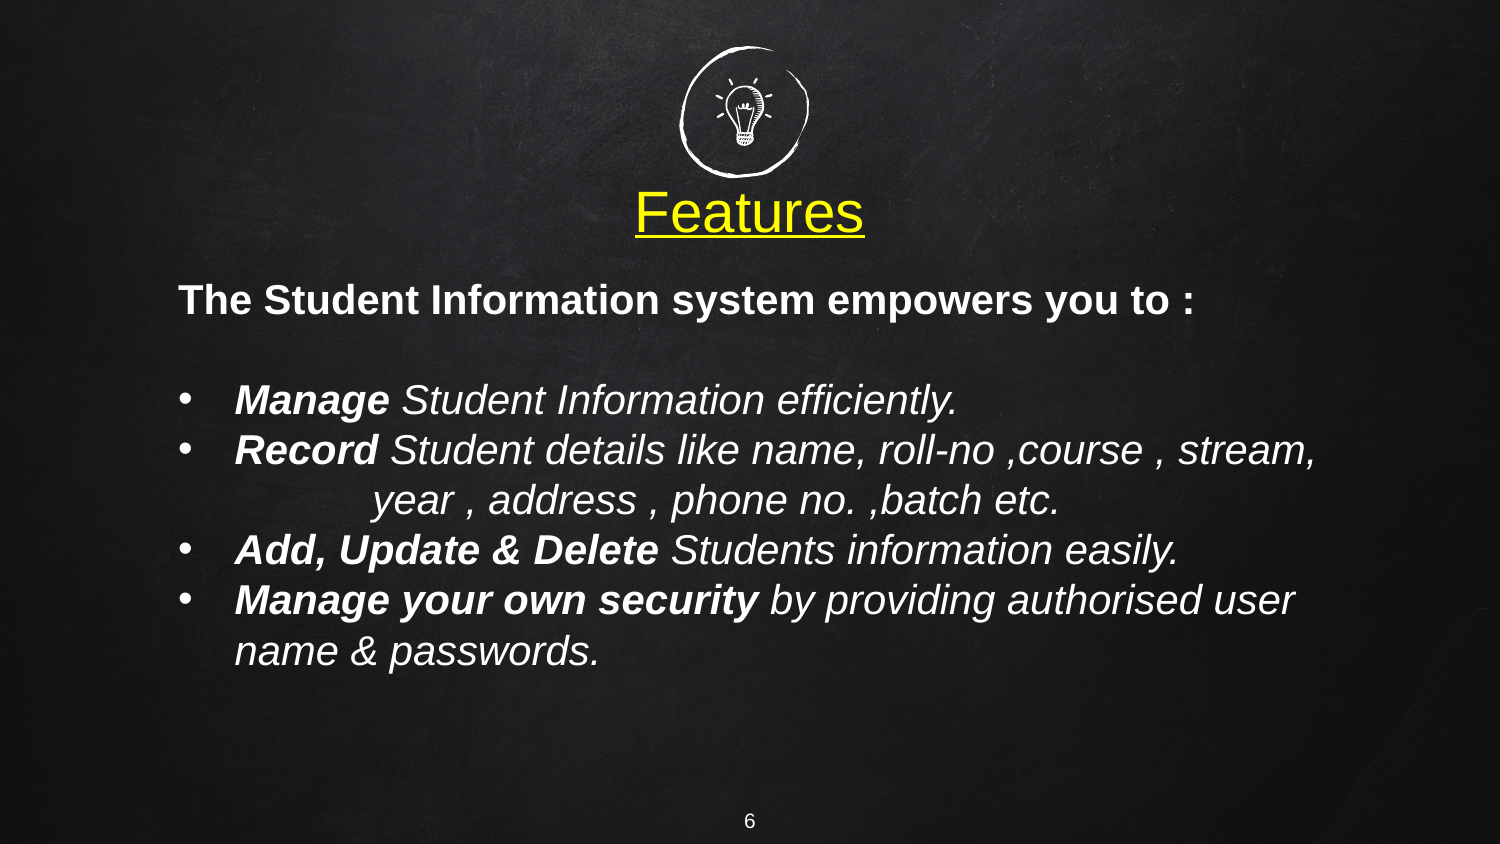

# Features
The Student Information system empowers you to :
Manage Student Information efficiently.
Record Student details like name, roll-no ,course , stream,                 year , address , phone no. ,batch etc.
Add, Update & Delete Students information easily.
Manage your own security by providing authorised user name & passwords.
6